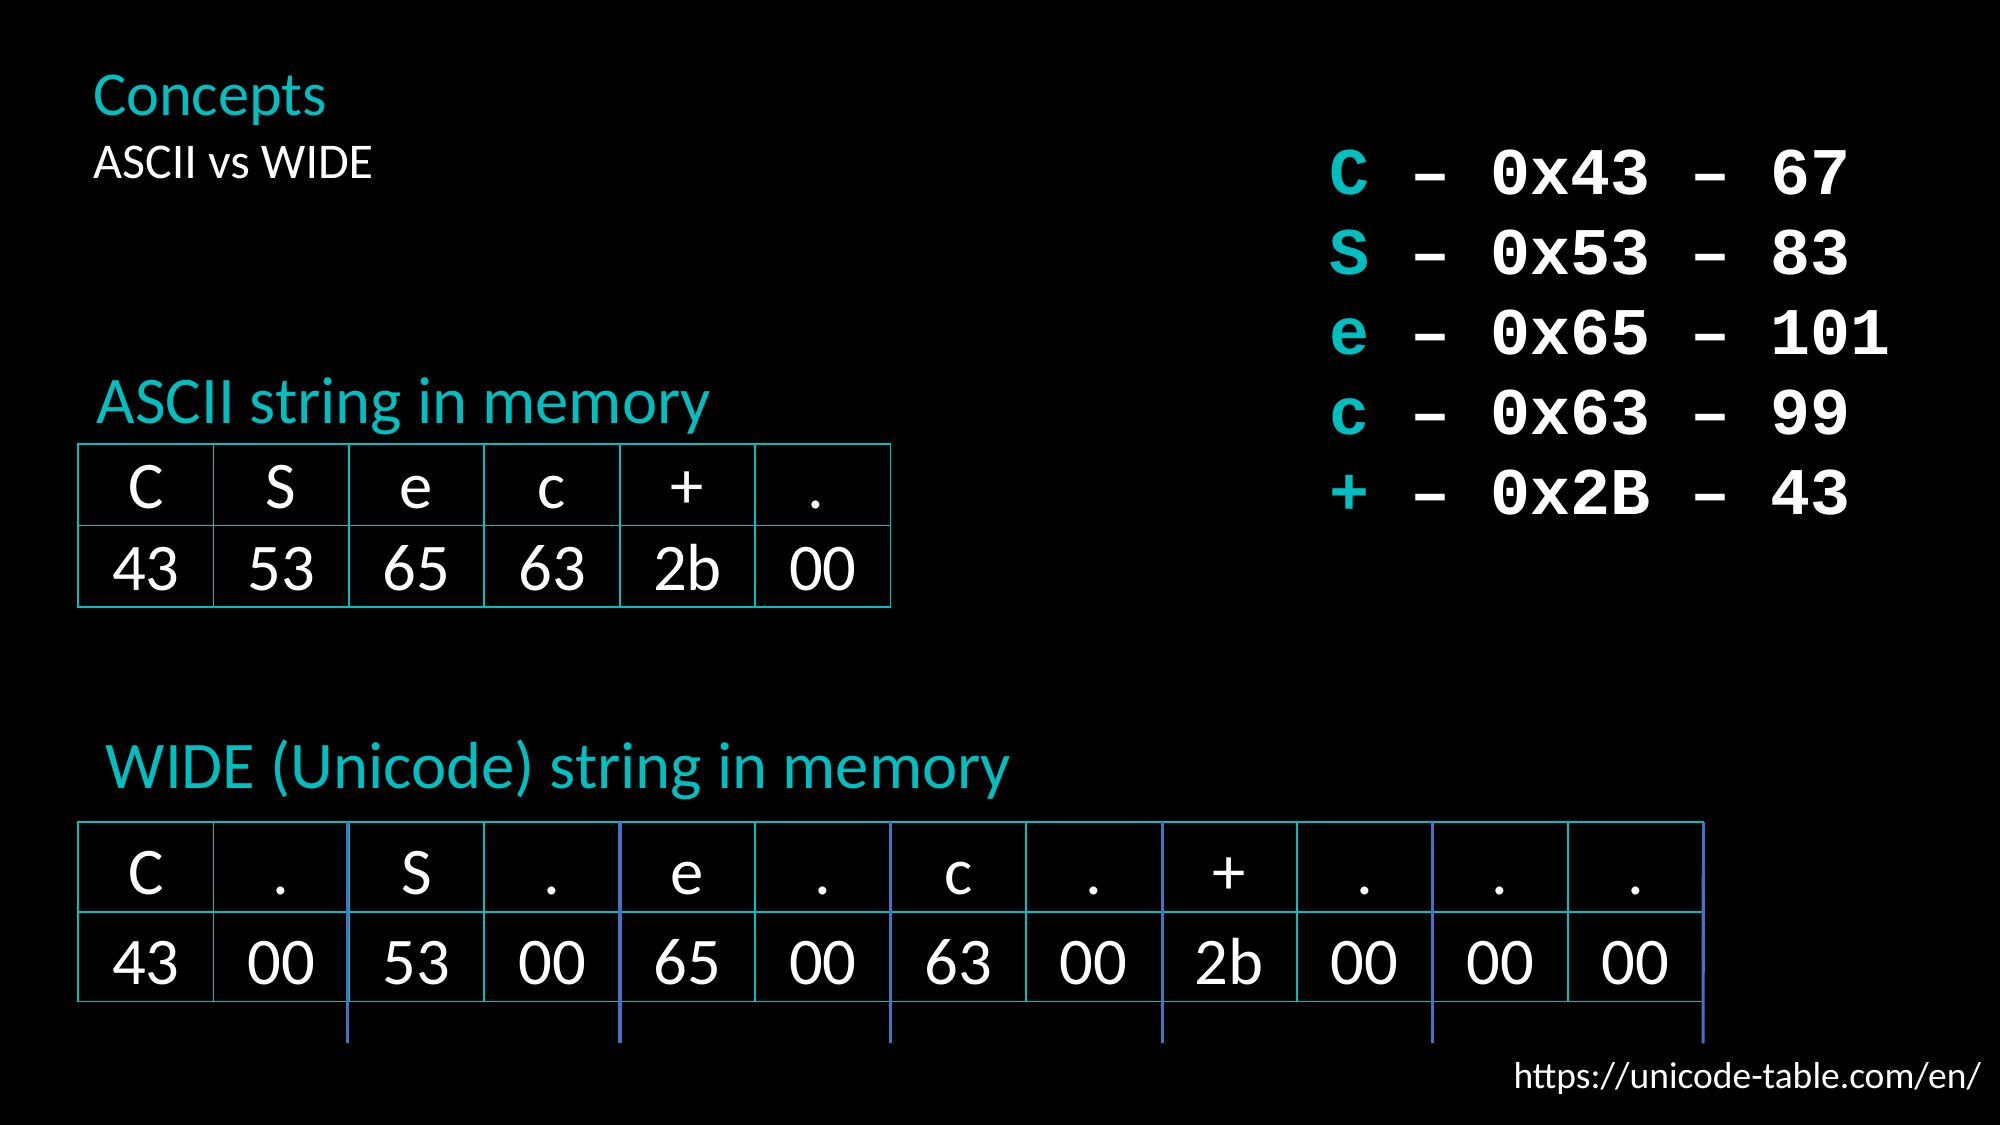

Concepts
ASCII vs WIDE
C – 0x43 – 67
S – 0x53 – 83
e – 0x65 – 101
c – 0x63 – 99
+ – 0x2B – 43
ASCII string in memory
| C | S | e | c | + | . |
| --- | --- | --- | --- | --- | --- |
| 43 | 53 | 65 | 63 | 2b | 00 |
WIDE (Unicode) string in memory
| C | . | S | . | e | . | c | . | + | . | . | . |
| --- | --- | --- | --- | --- | --- | --- | --- | --- | --- | --- | --- |
| 43 | 00 | 53 | 00 | 65 | 00 | 63 | 00 | 2b | 00 | 00 | 00 |
https://unicode-table.com/en/